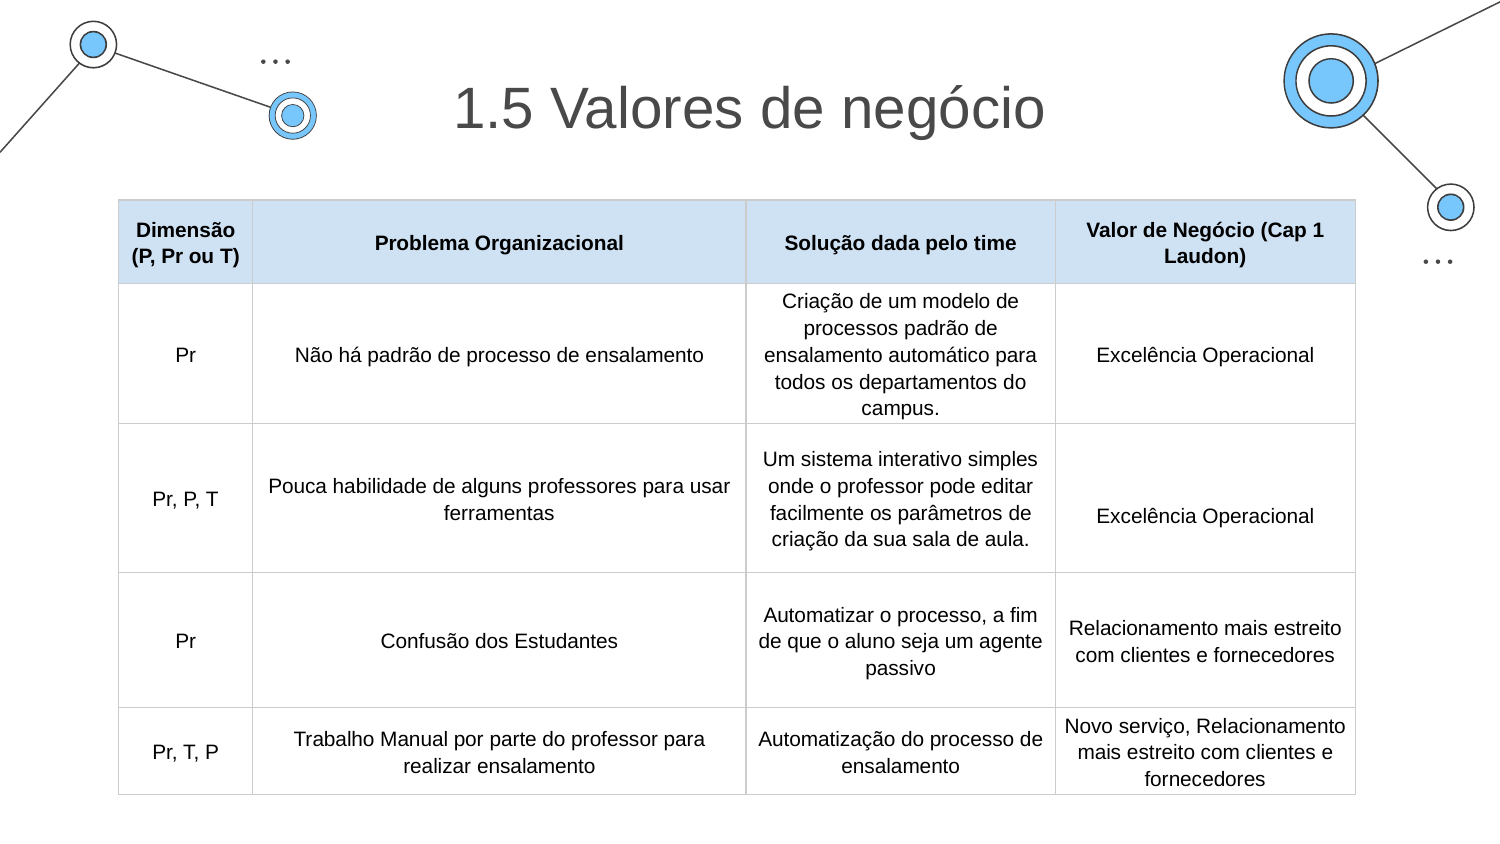

# 1.5 Valores de negócio
| Dimensão (P, Pr ou T) | Problema Organizacional | Solução dada pelo time | Valor de Negócio (Cap 1 Laudon) |
| --- | --- | --- | --- |
| Pr | Não há padrão de processo de ensalamento | Criação de um modelo de processos padrão de ensalamento automático para todos os departamentos do campus. | Excelência Operacional |
| Pr, P, T | Pouca habilidade de alguns professores para usar ferramentas | Um sistema interativo simples onde o professor pode editar facilmente os parâmetros de criação da sua sala de aula. | Excelência Operacional |
| Pr | Confusão dos Estudantes | Automatizar o processo, a fim de que o aluno seja um agente passivo | Relacionamento mais estreito com clientes e fornecedores |
| Pr, T, P | Trabalho Manual por parte do professor para realizar ensalamento | Automatização do processo de ensalamento | Novo serviço, Relacionamento mais estreito com clientes e fornecedores |